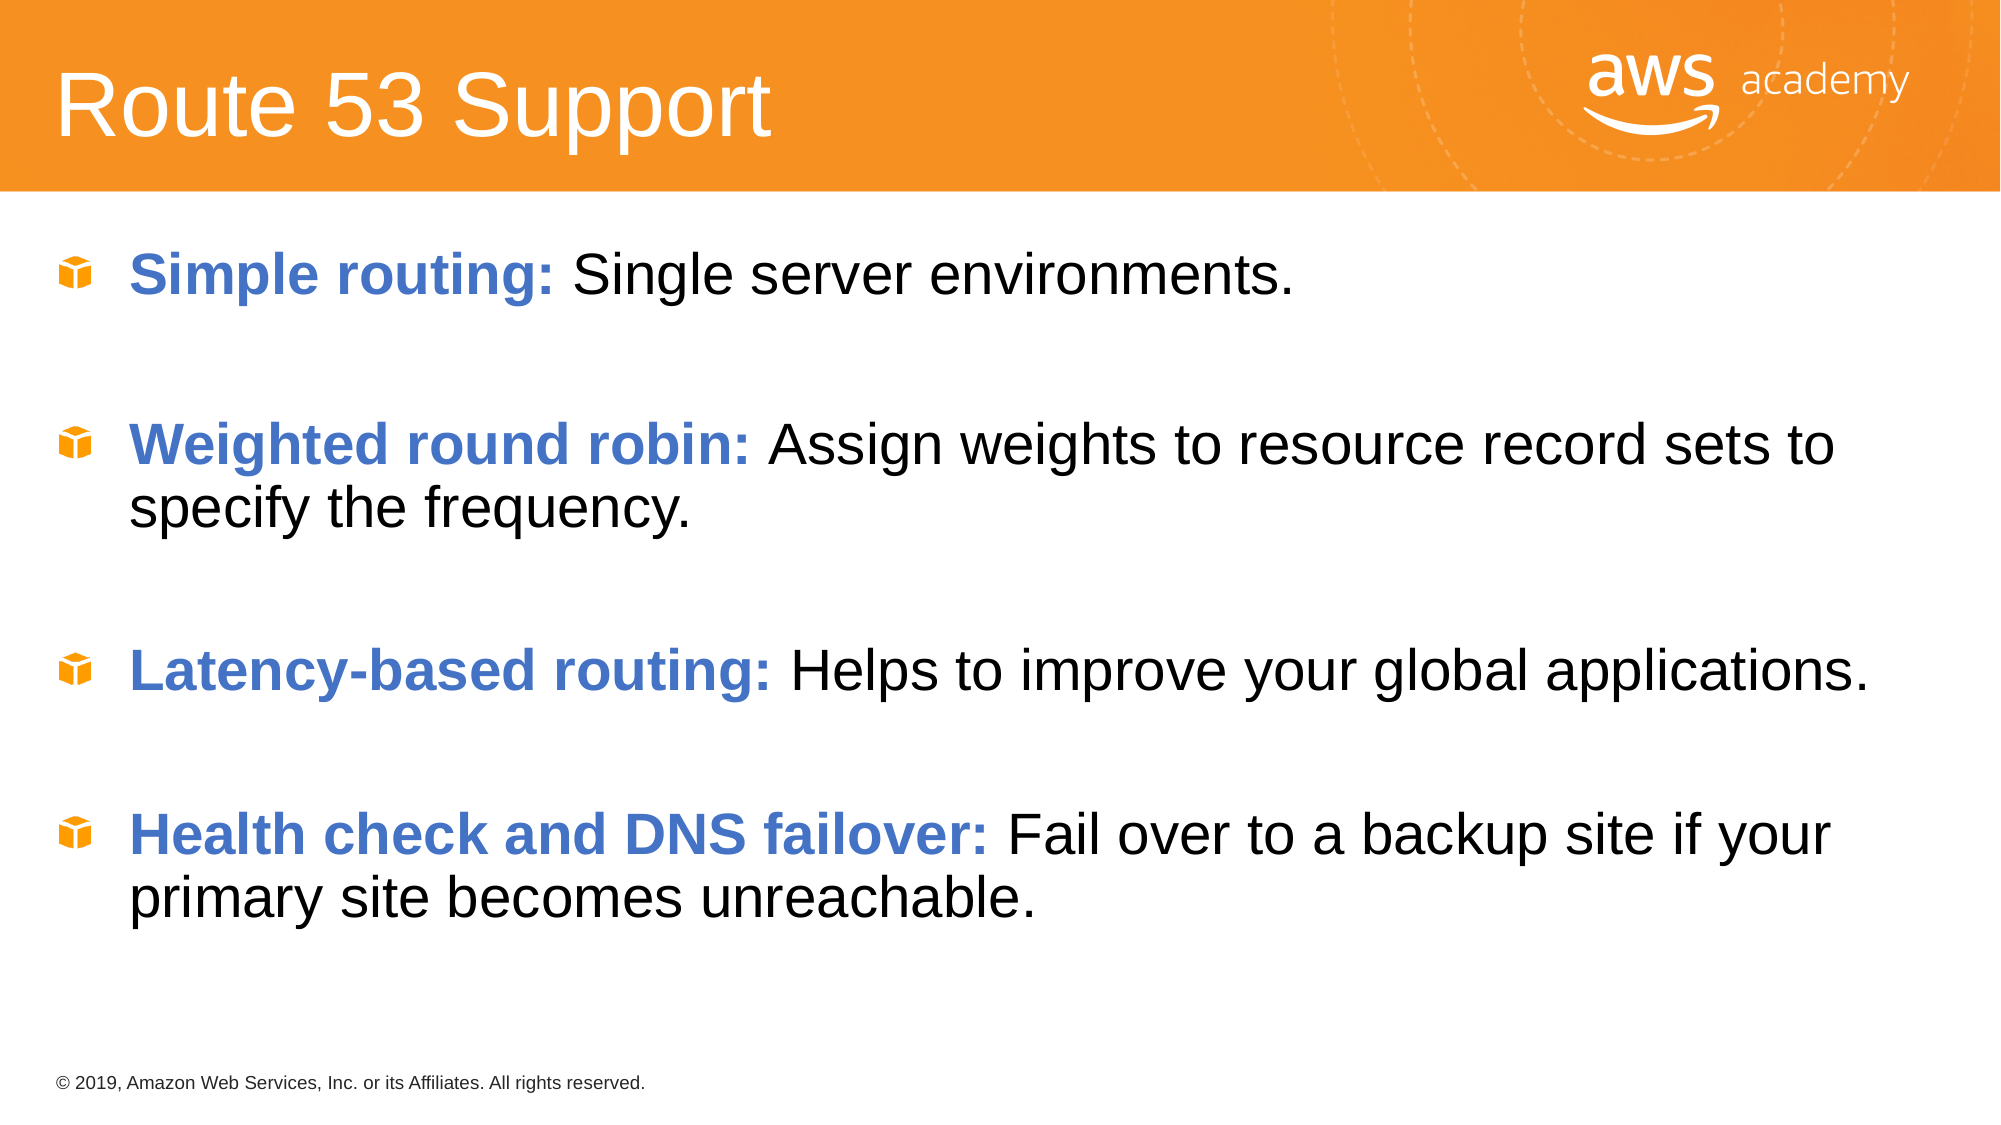

# Route 53 Support
Simple routing: Single server environments.
Weighted round robin: Assign weights to resource record sets to specify the frequency.
Latency-based routing: Helps to improve your global applications.
Health check and DNS failover: Fail over to a backup site if your primary site becomes unreachable.